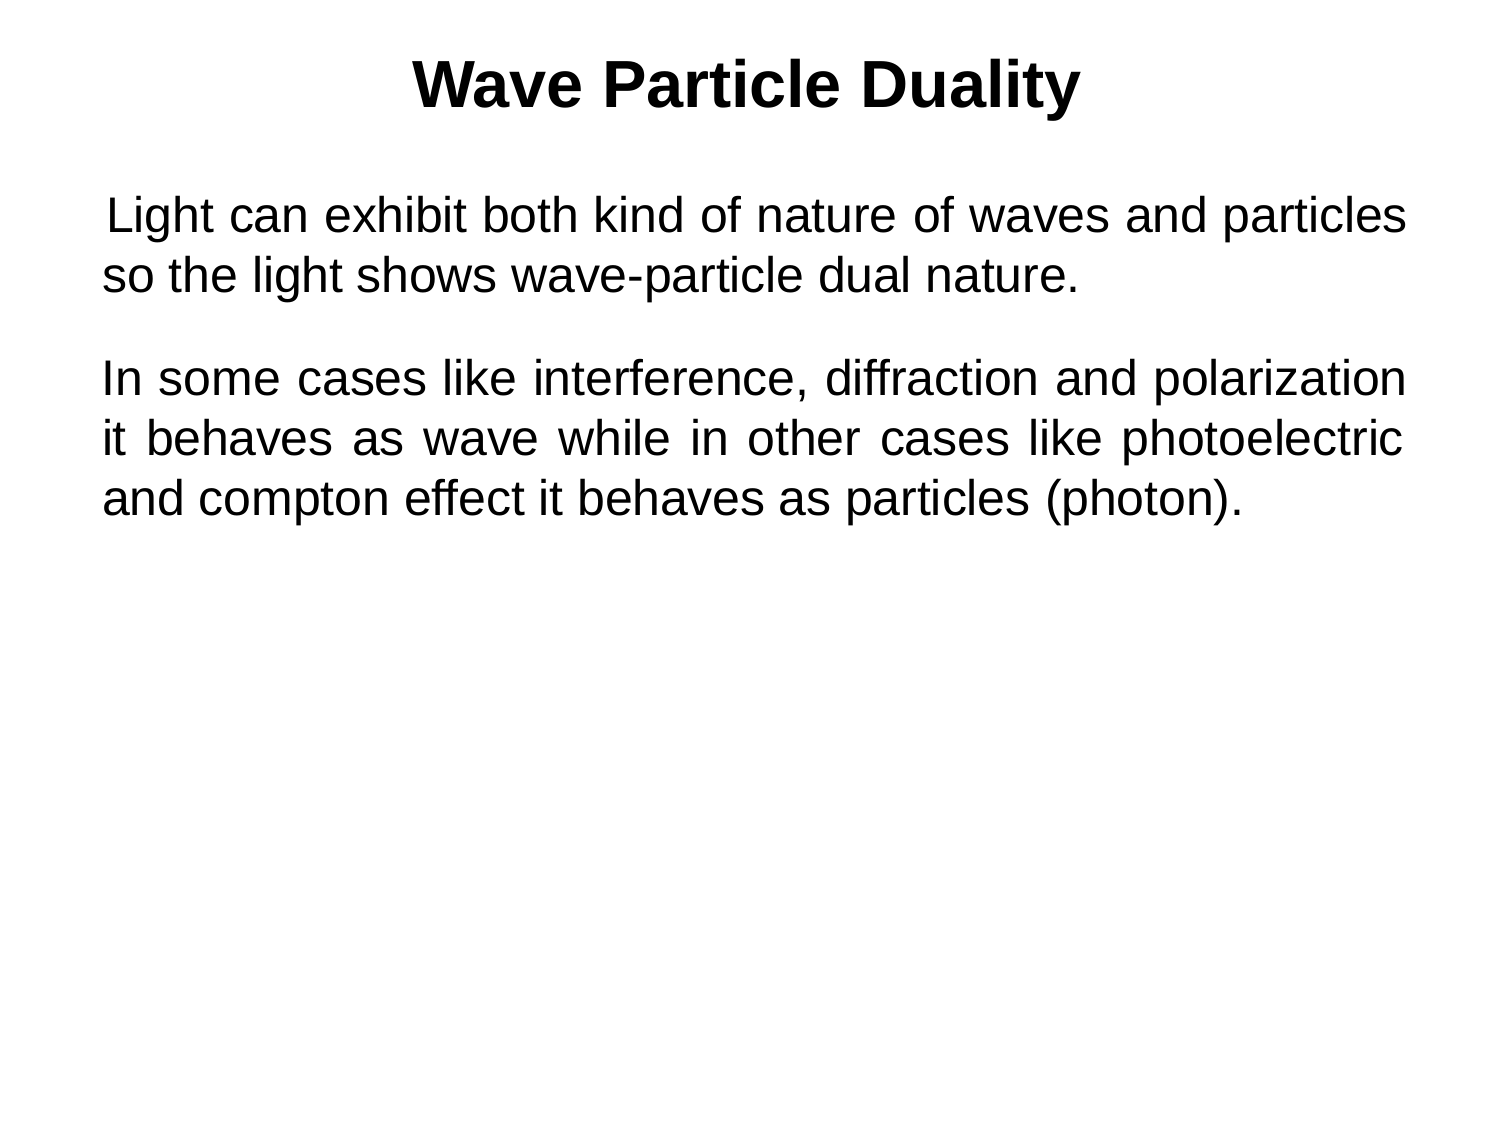

# Wave Particle Duality
Light can exhibit both kind of nature of waves and particles  so the light shows wave-particle dual nature.
In some cases like interference, diffraction and polarization  it behaves as wave while in other cases like photoelectric  and compton effect it behaves as particles (photon).